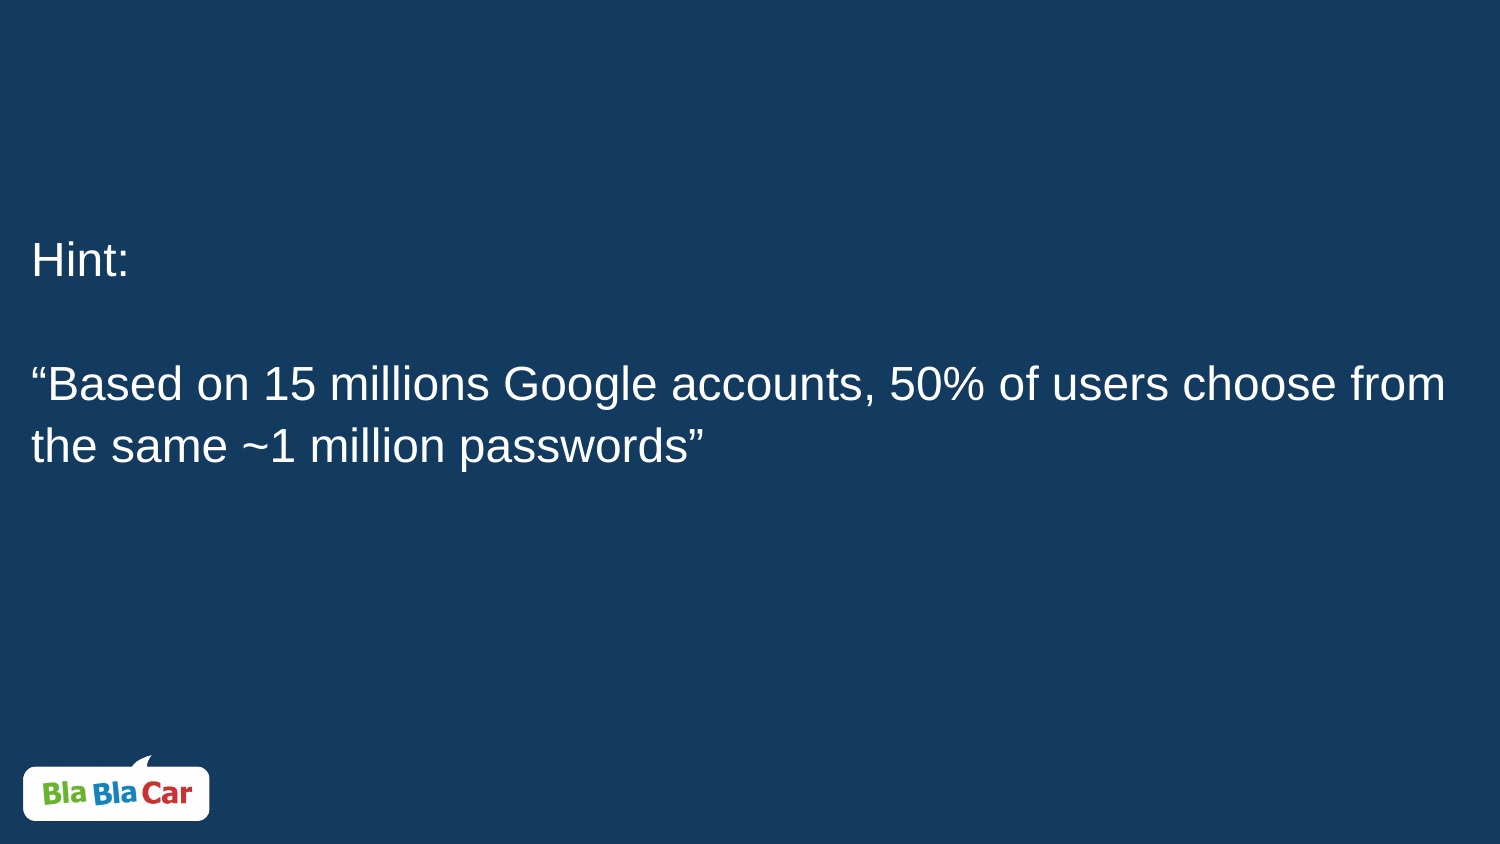

Hint:

“Based on 15 millions Google accounts, 50% of users choose from the same ~1 million passwords”